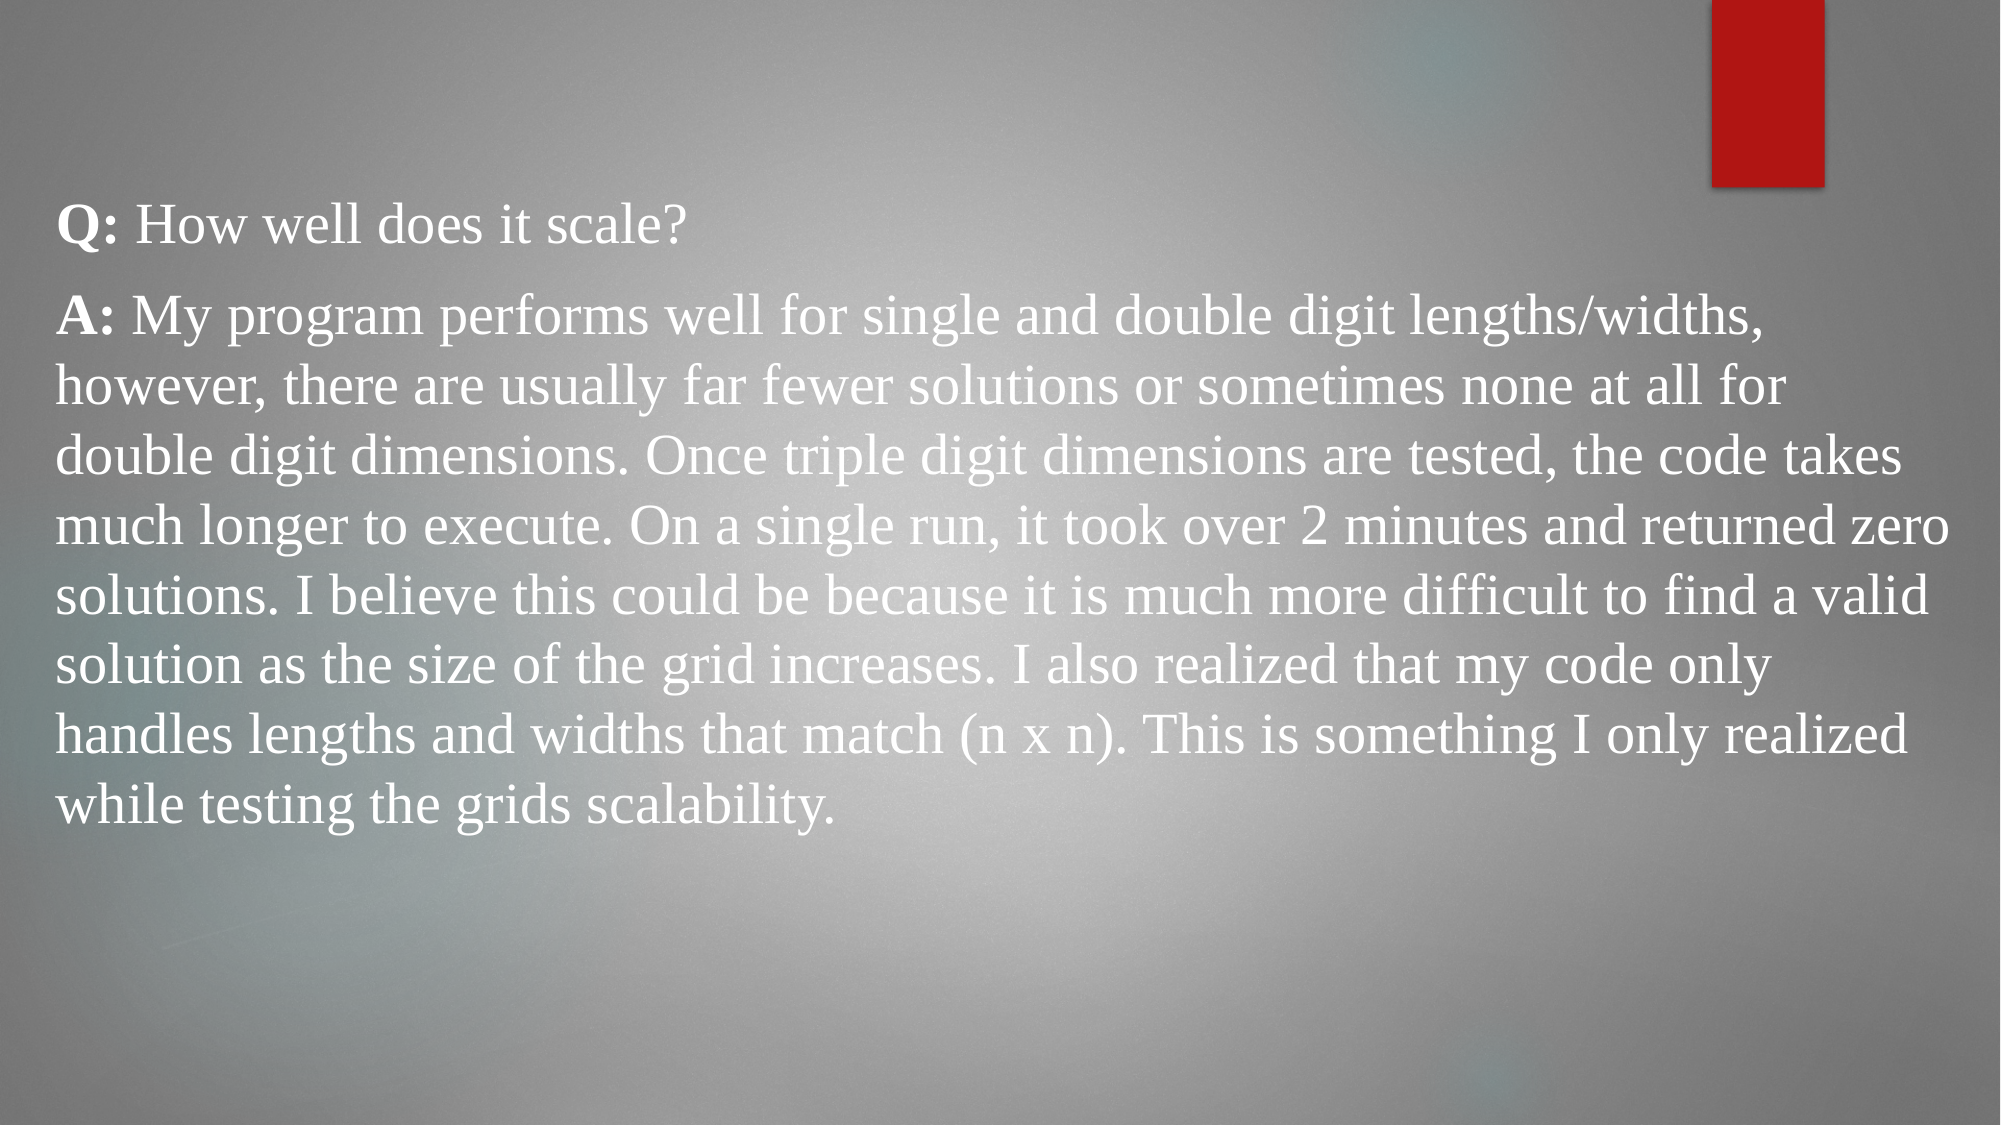

Q: How well does it scale?
A: My program performs well for single and double digit lengths/widths, however, there are usually far fewer solutions or sometimes none at all for double digit dimensions. Once triple digit dimensions are tested, the code takes much longer to execute. On a single run, it took over 2 minutes and returned zero solutions. I believe this could be because it is much more difficult to find a valid solution as the size of the grid increases. I also realized that my code only handles lengths and widths that match (n x n). This is something I only realized while testing the grids scalability.